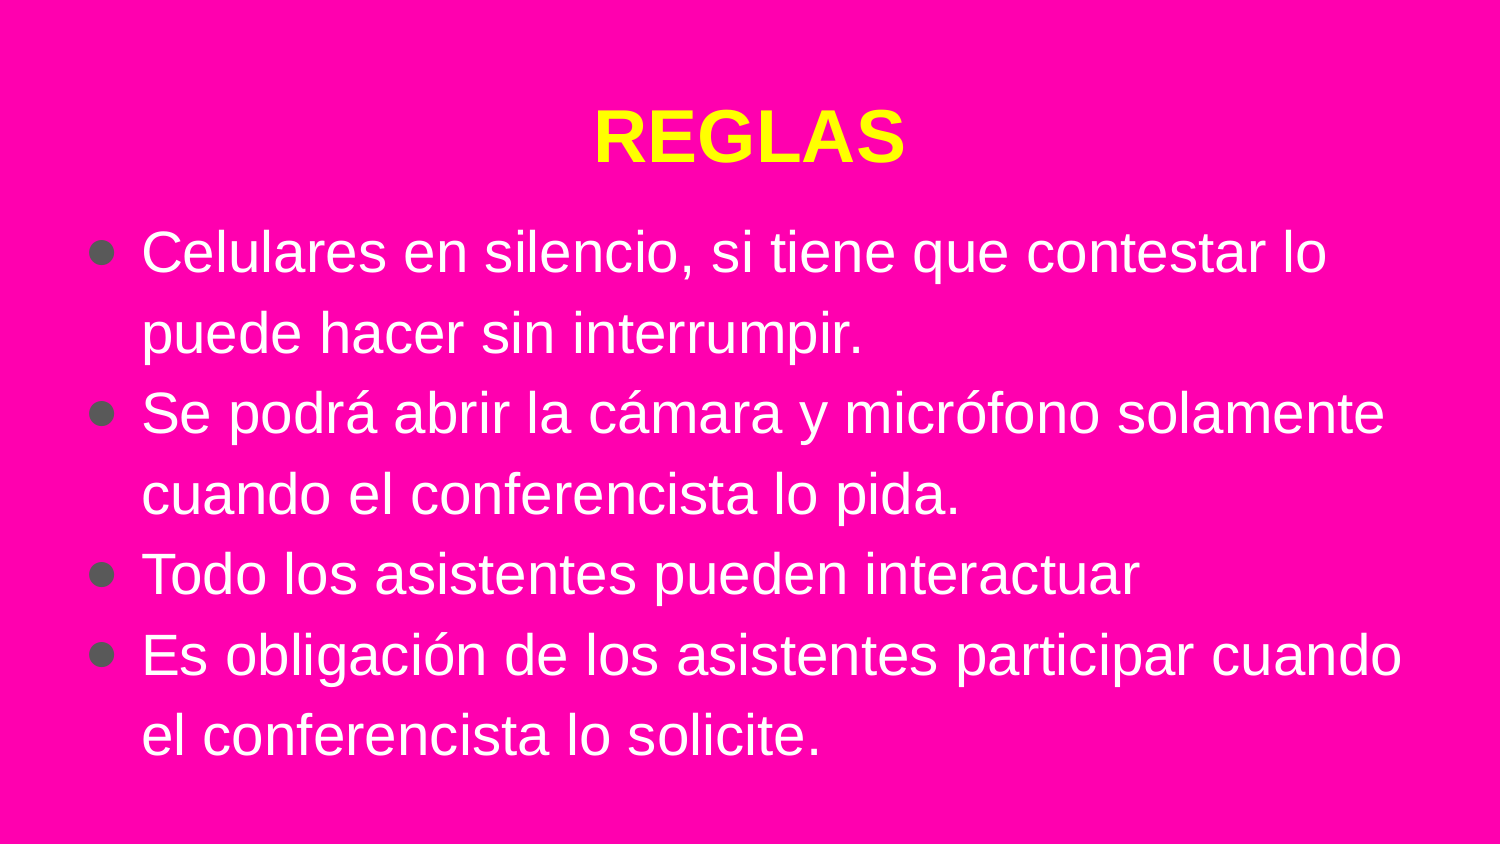

# REGLAS
Celulares en silencio, si tiene que contestar lo puede hacer sin interrumpir.
Se podrá abrir la cámara y micrófono solamente cuando el conferencista lo pida.
Todo los asistentes pueden interactuar
Es obligación de los asistentes participar cuando el conferencista lo solicite.